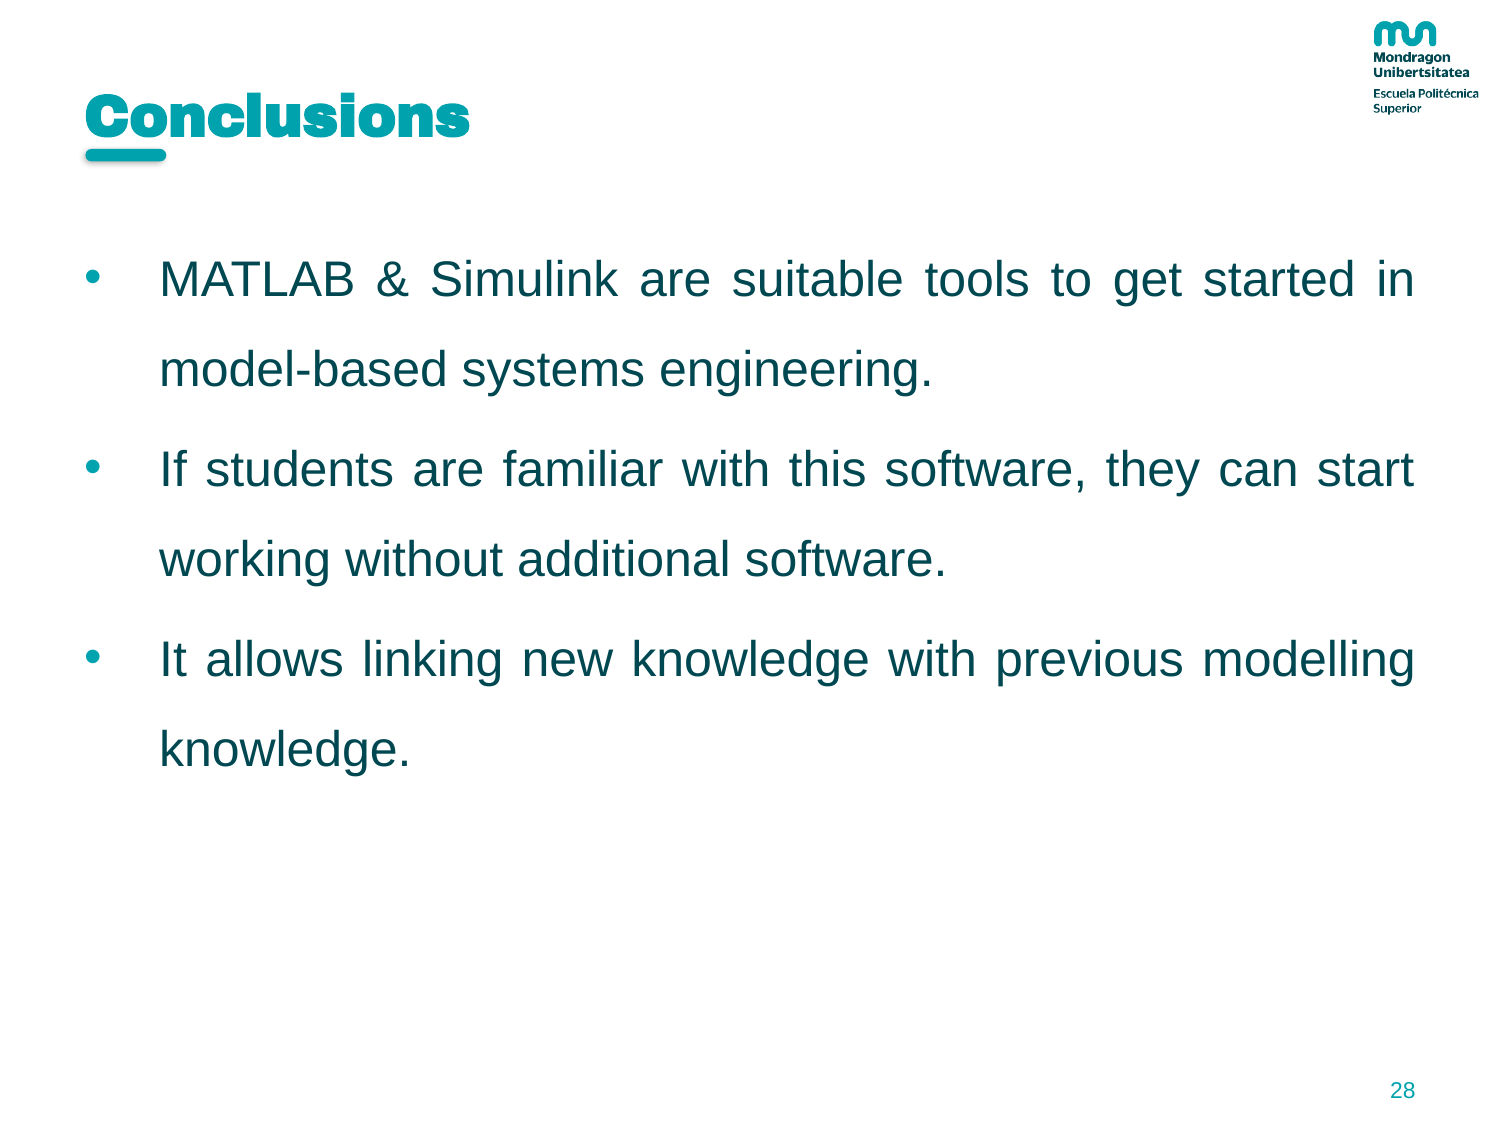

# Conclusions
MATLAB & Simulink are suitable tools to get started in model-based systems engineering.
If students are familiar with this software, they can start working without additional software.
It allows linking new knowledge with previous modelling knowledge.

28